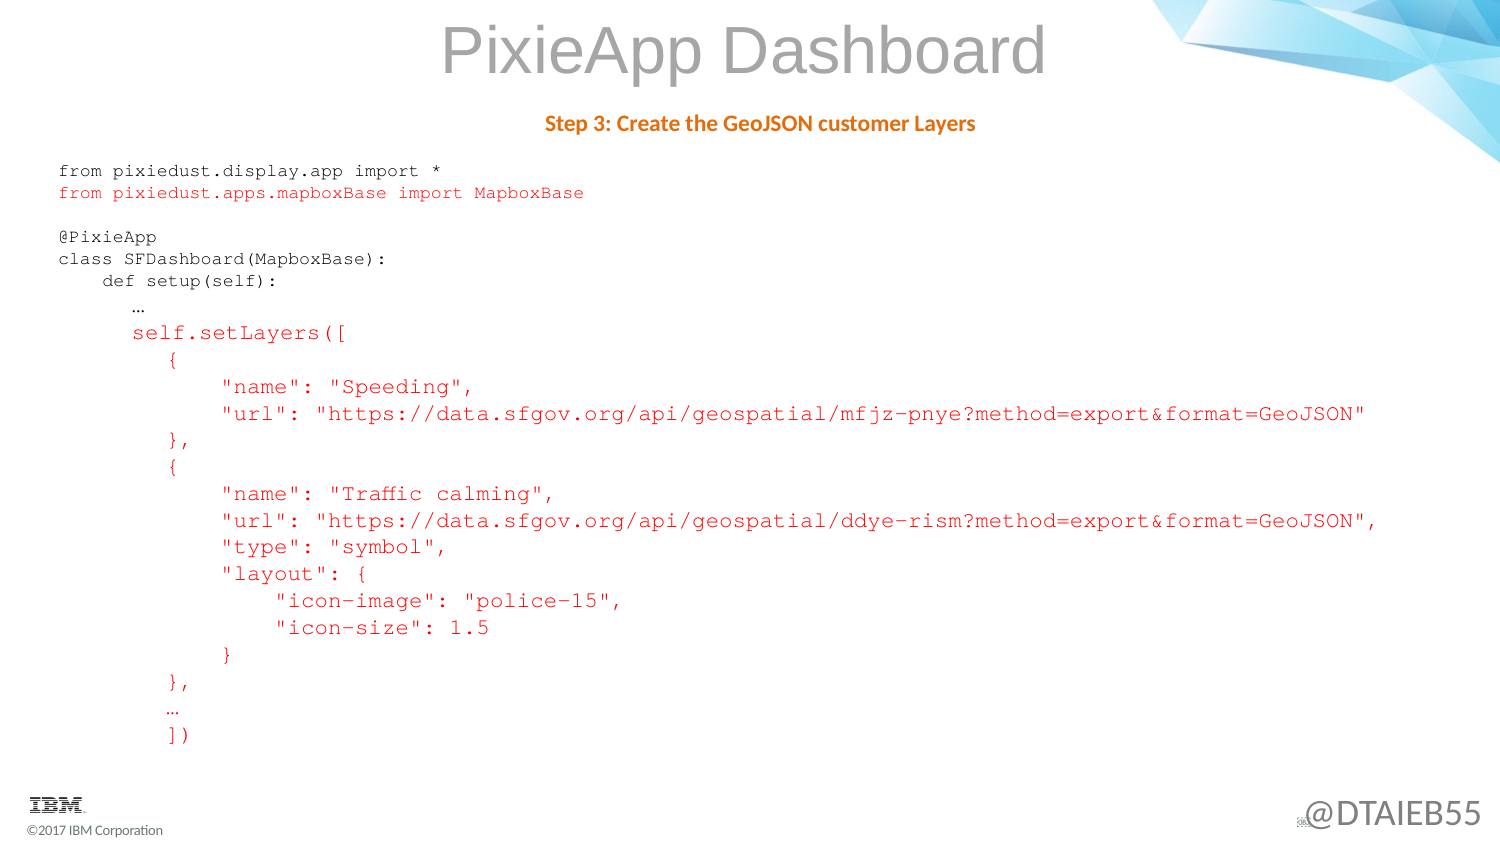

# PixieApp Dashboard
Step 3: Create the GeoJSON customer Layers

from pixiedust.display.app import *
from pixiedust.apps.mapboxBase import MapboxBase

@PixieApp
class SFDashboard(MapboxBase):
    def setup(self):
	…
	self.setLayers([
        {
            "name": "Speeding",
            "url": "https://data.sfgov.org/api/geospatial/mfjz-pnye?method=export&format=GeoJSON"
        },
        {
            "name": "Traffic calming",
            "url": "https://data.sfgov.org/api/geospatial/ddye-rism?method=export&format=GeoJSON",
            "type": "symbol",
            "layout": {
                "icon-image": "police-15",
                "icon-size": 1.5
            }
        },
        …
        ])